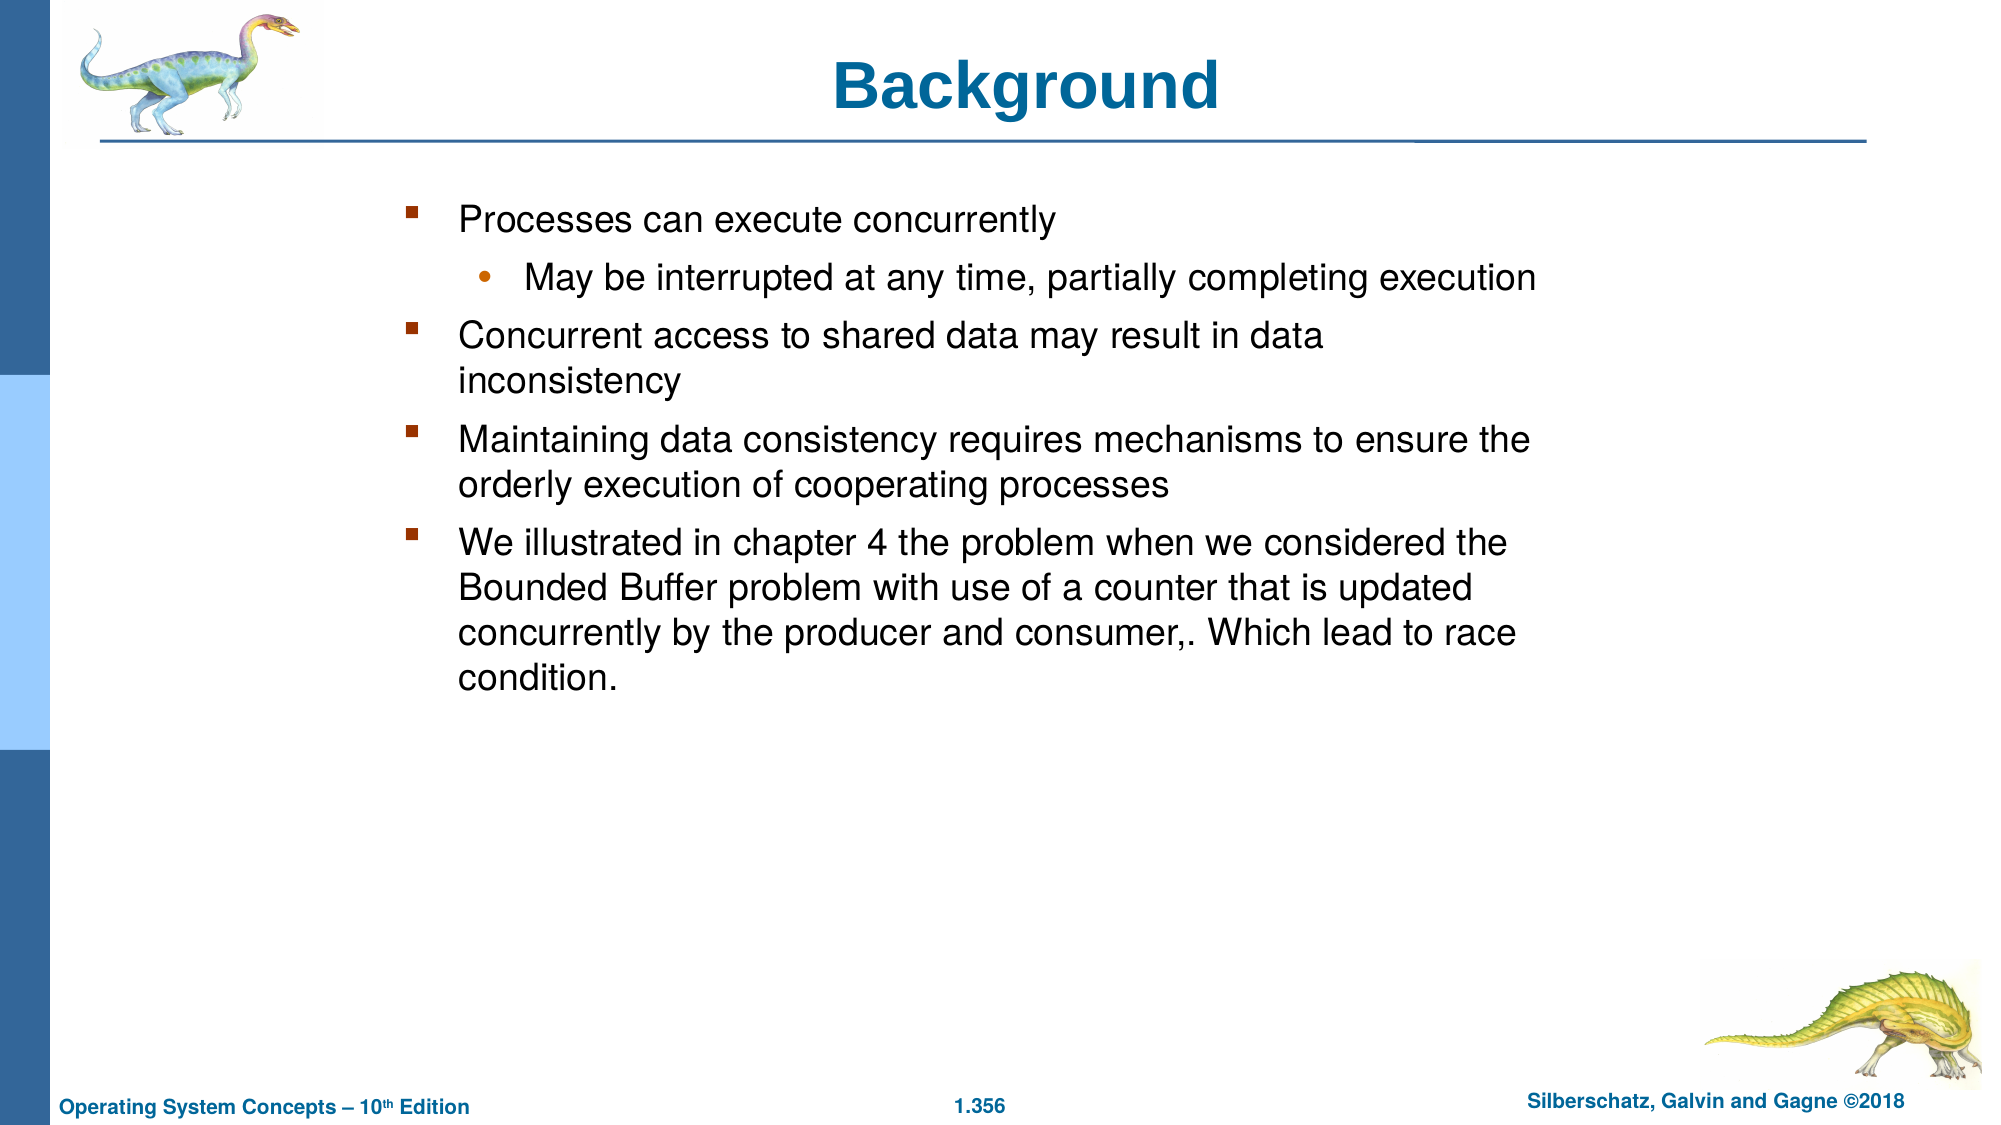

# Background
Processes can execute concurrently
May be interrupted at any time, partially completing execution
Concurrent access to shared data may result in data inconsistency
Maintaining data consistency requires mechanisms to ensure the orderly execution of cooperating processes
We illustrated in chapter 4 the problem when we considered the Bounded Buffer problem with use of a counter that is updated concurrently by the producer and consumer,. Which lead to race condition.